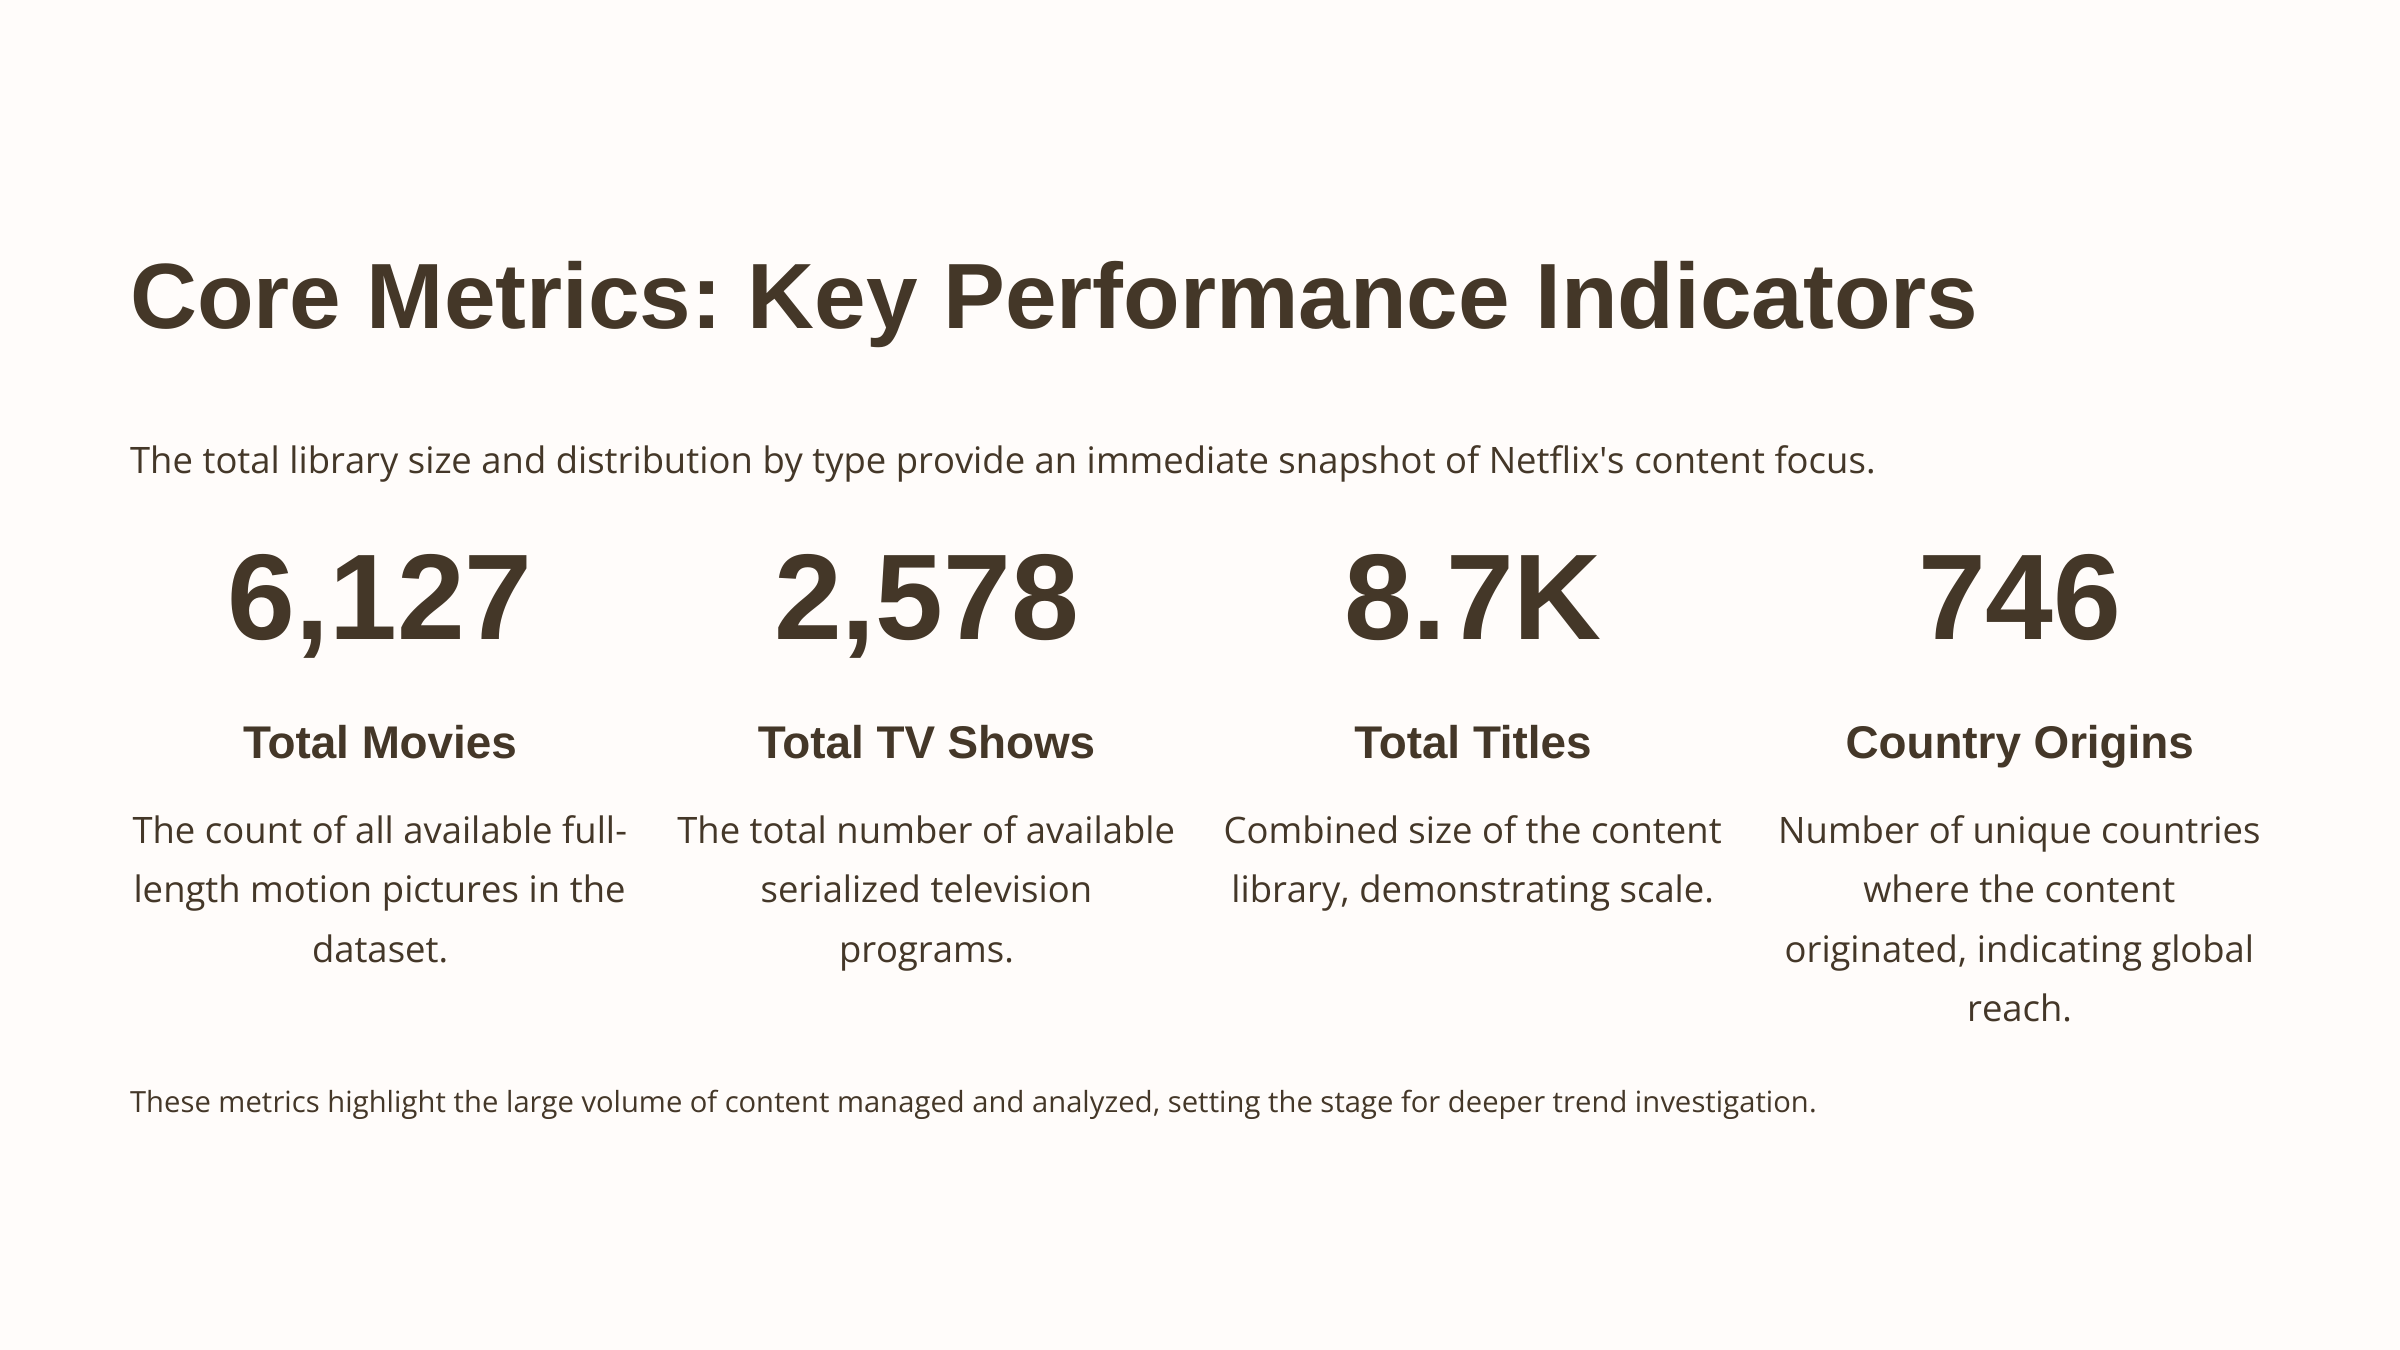

Core Metrics: Key Performance Indicators
The total library size and distribution by type provide an immediate snapshot of Netflix's content focus.
6,127
2,578
8.7K
746
Total Movies
Total TV Shows
Total Titles
Country Origins
The count of all available full-length motion pictures in the dataset.
The total number of available serialized television programs.
Combined size of the content library, demonstrating scale.
Number of unique countries where the content originated, indicating global reach.
These metrics highlight the large volume of content managed and analyzed, setting the stage for deeper trend investigation.